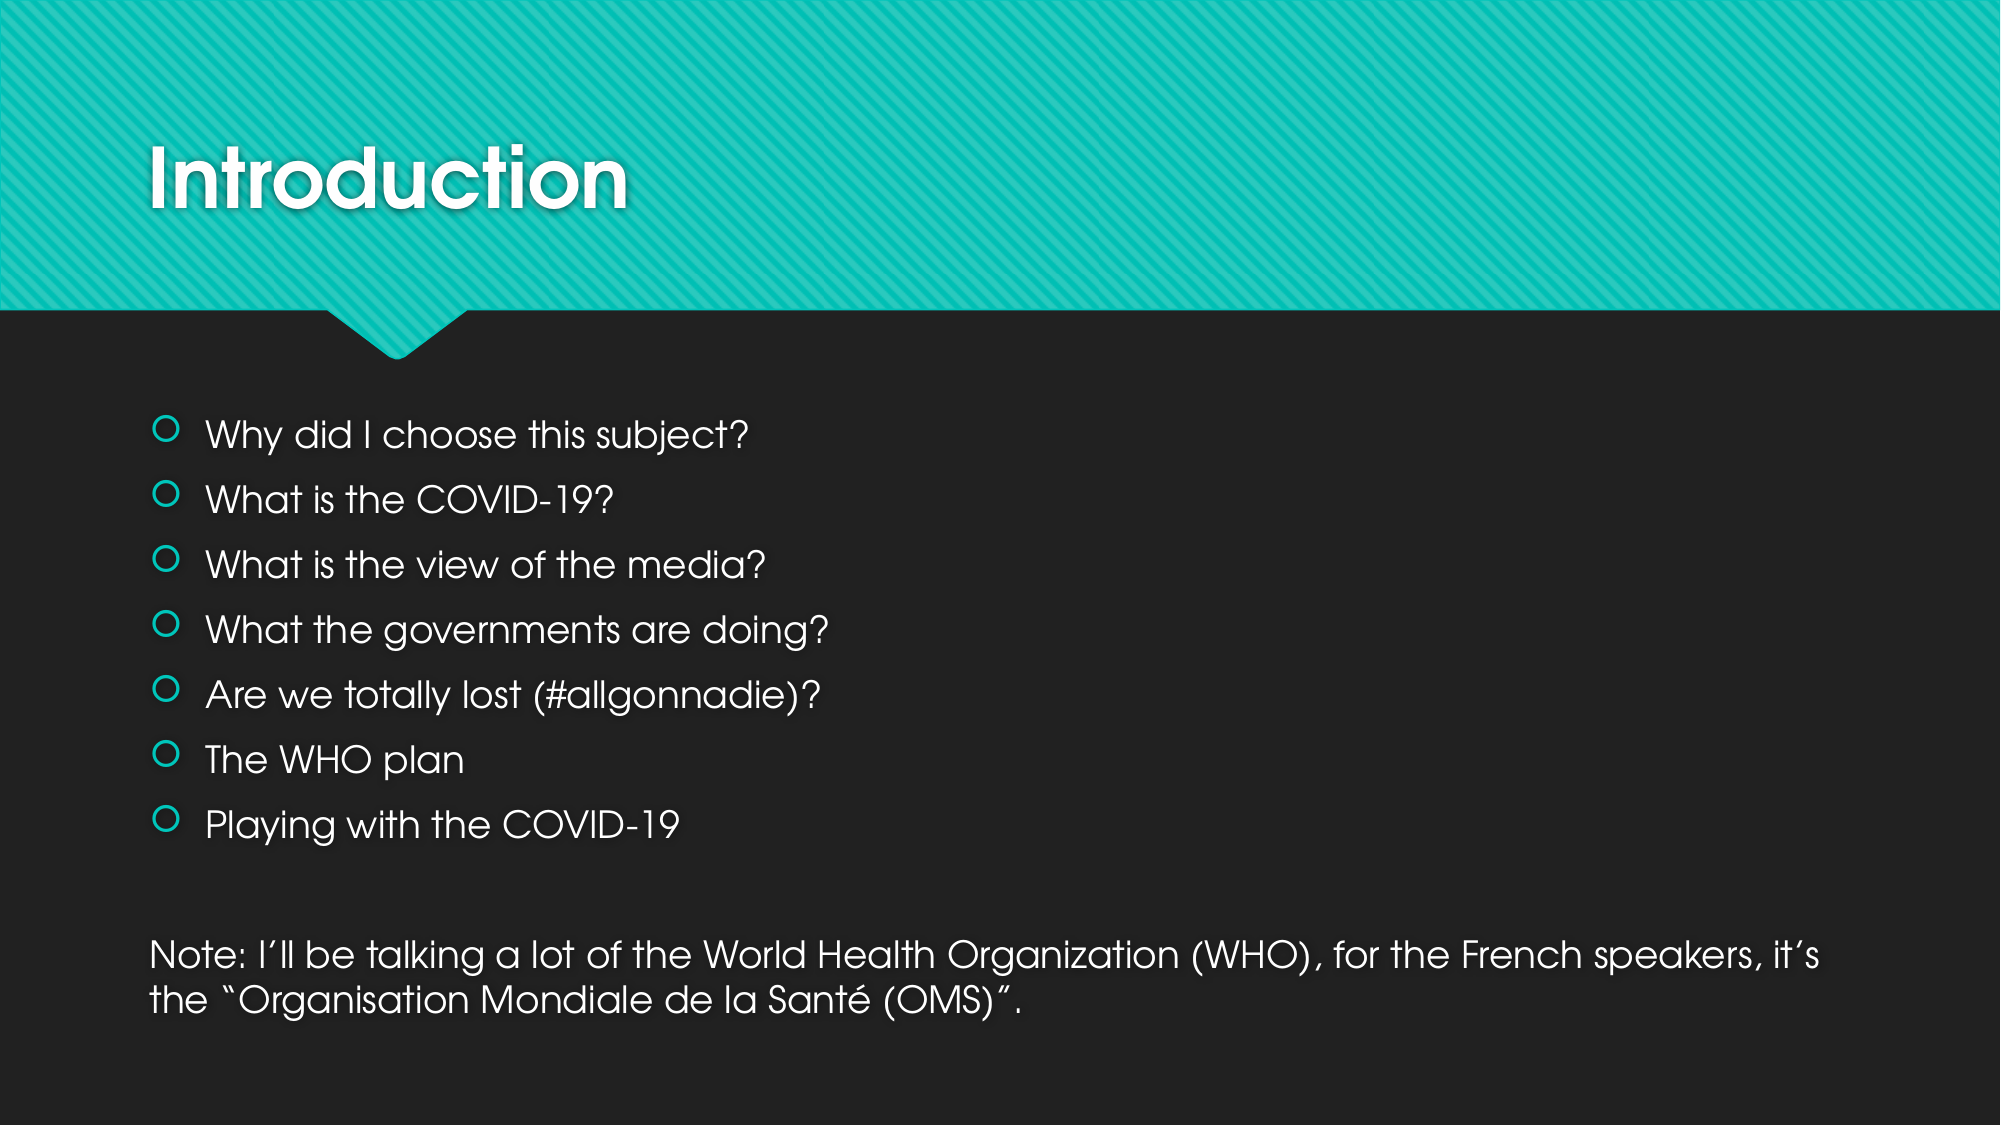

# Introduction
Why did I choose this subject?
What is the COVID-19?
What is the view of the media?
What the governments are doing?
Are we totally lost (#allgonnadie)?
The WHO plan
Playing with the COVID-19

Note: I’ll be talking a lot of the World Health Organization (WHO), for the French speakers, it’s the “Organisation Mondiale de la Santé (OMS)”.